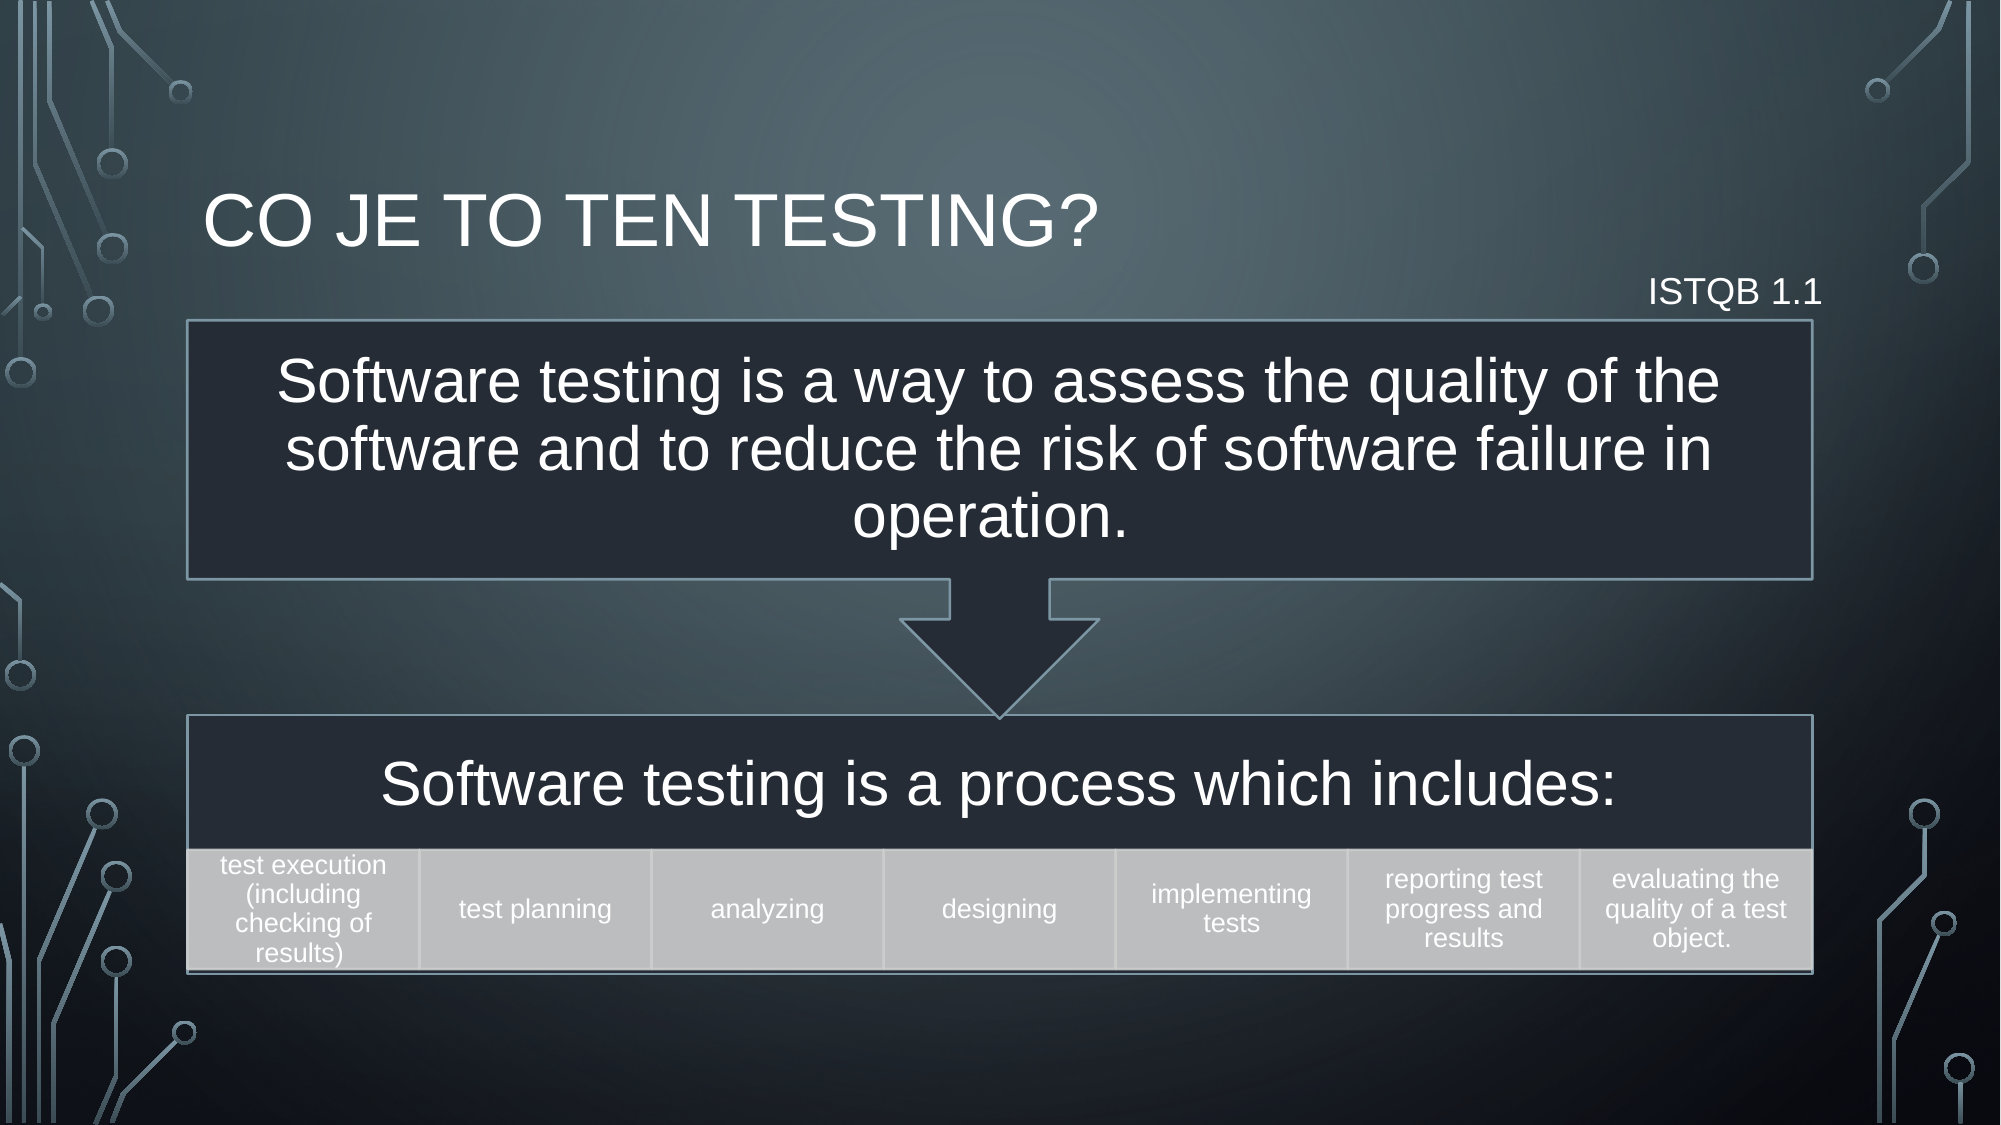

# Co je to ten testing?
ISTQB 1.1
Software testing is a process which includes:
test execution (including checking of results)
test planning
analyzing
designing
implementing tests
reporting test progress and results
evaluating the quality of a test object.
Software testing is a way to assess the quality of the software and to reduce the risk of software failure in operation.